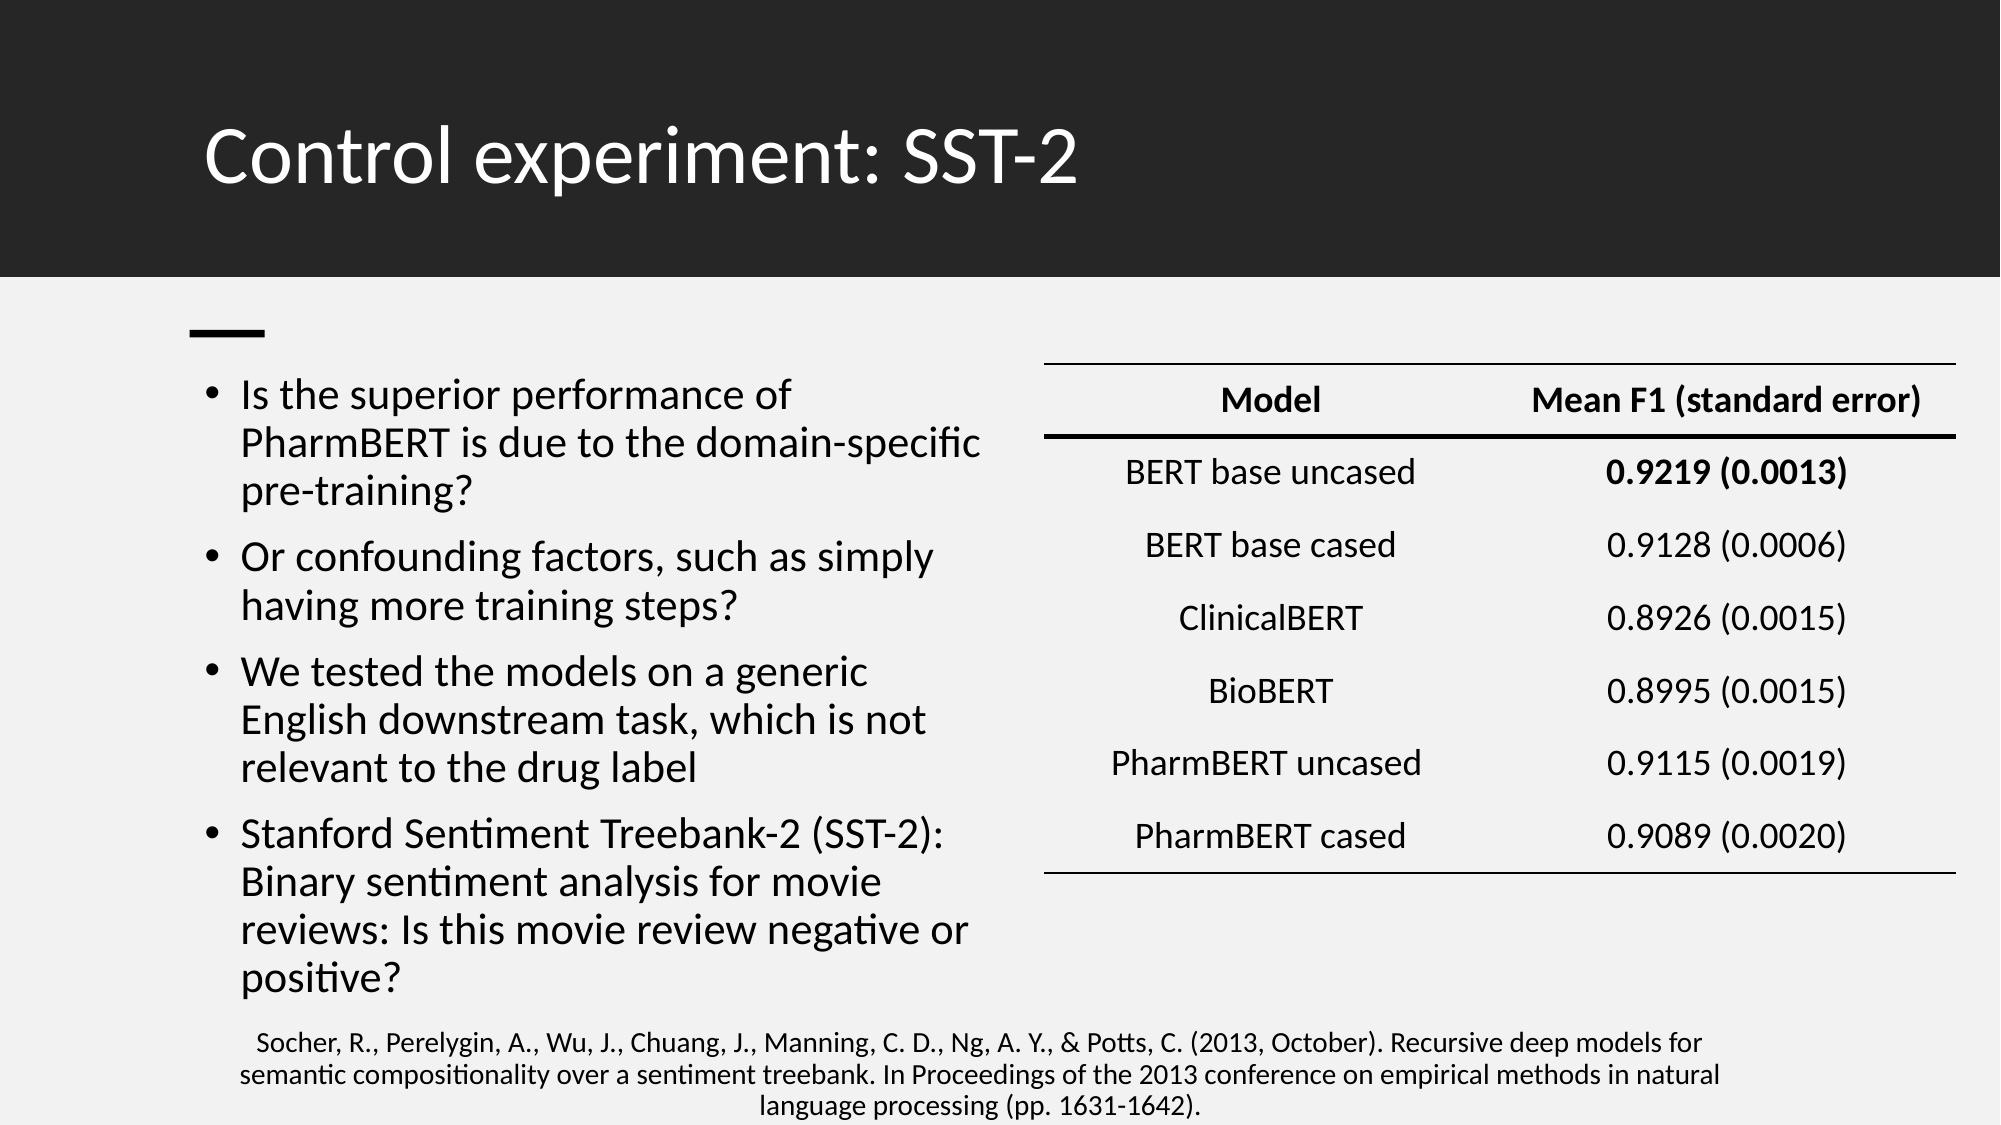

# Control experiment: SST-2

Is the superior performance of PharmBERT is due to the domain-specific pre-training?
Or confounding factors, such as simply having more training steps?
We tested the models on a generic English downstream task, which is not relevant to the drug label
Stanford Sentiment Treebank-2 (SST-2): Binary sentiment analysis for movie reviews: Is this movie review negative or positive?

| Model | Mean F1 (standard error) |
| --- | --- |
| BERT base uncased | 0.9219 (0.0013) |
| BERT base cased | 0.9128 (0.0006) |
| ClinicalBERT | 0.8926 (0.0015) |
| BioBERT | 0.8995 (0.0015) |
| PharmBERT uncased | 0.9115 (0.0019) |
| PharmBERT cased | 0.9089 (0.0020) |
Socher, R., Perelygin, A., Wu, J., Chuang, J., Manning, C. D., Ng, A. Y., & Potts, C. (2013, October). Recursive deep models for semantic compositionality over a sentiment treebank. In Proceedings of the 2013 conference on empirical methods in natural language processing (pp. 1631-1642).
33